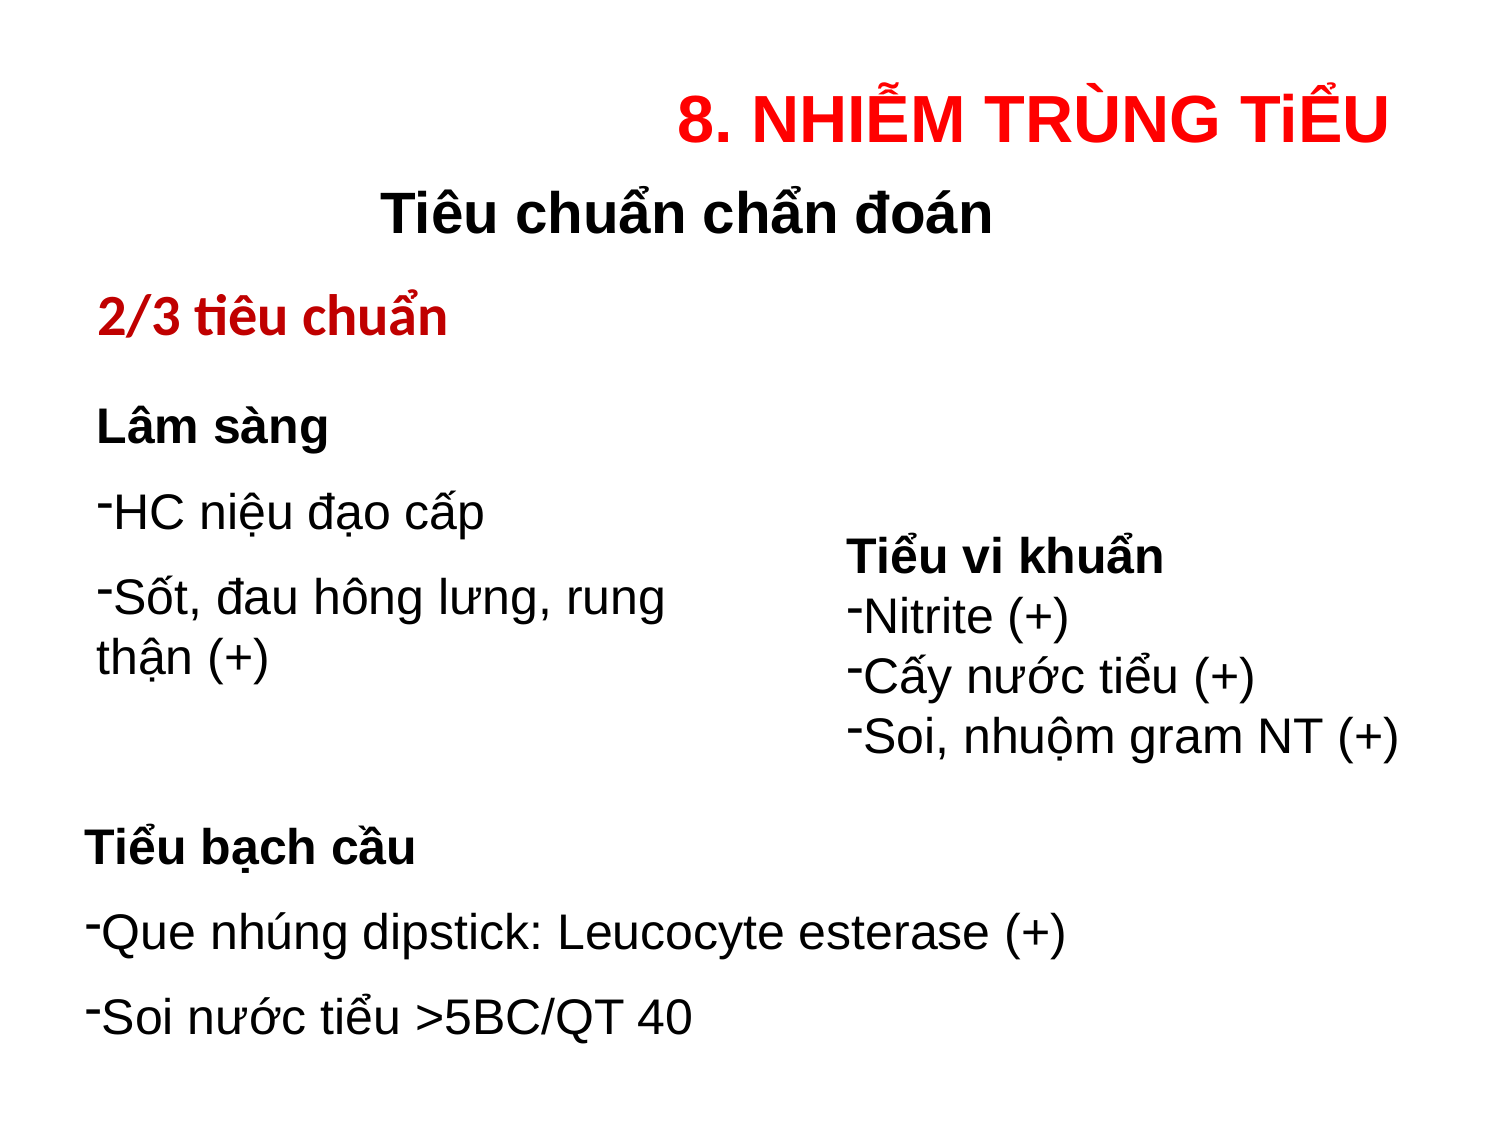

8. NHIỄM TRÙNG TiỂU
# Tiêu chuẩn chẩn đoán
2/3 tiêu chuẩn
Lâm sàng
HC niệu đạo cấp
Sốt, đau hông lưng, rung thận (+)
Tiểu vi khuẩn
Nitrite (+)
Cấy nước tiểu (+)
Soi, nhuộm gram NT (+)
Tiểu bạch cầu
Que nhúng dipstick: Leucocyte esterase (+)
Soi nước tiểu >5BC/QT 40